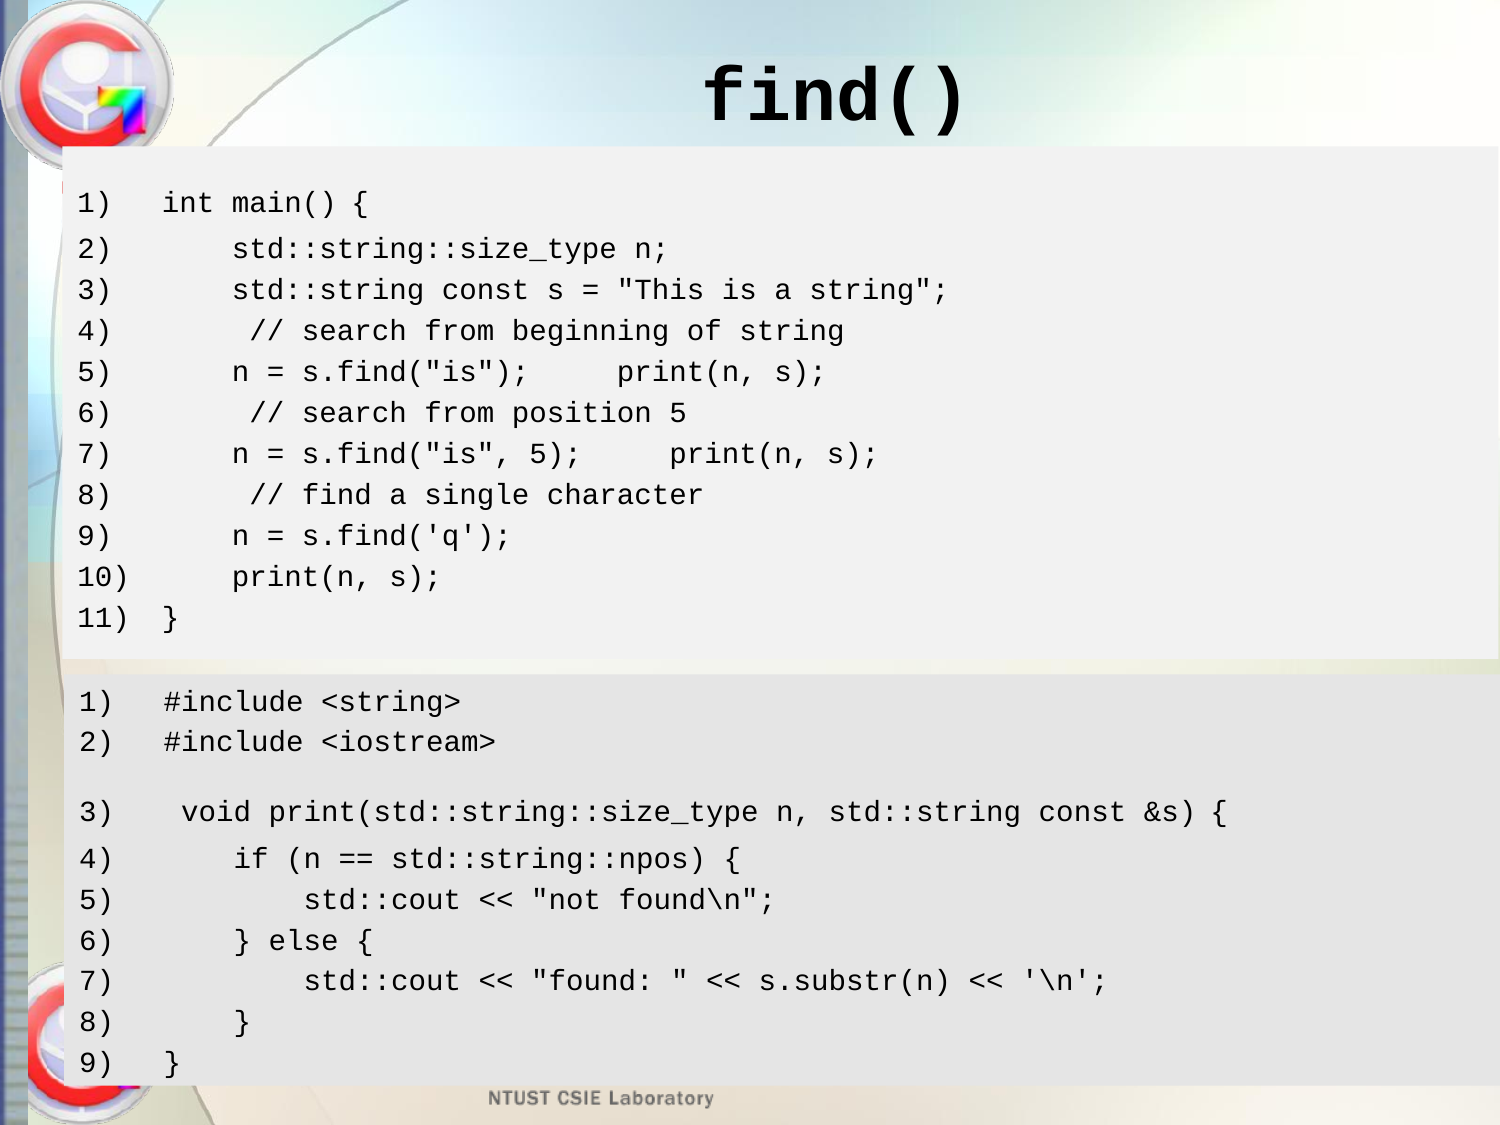

# find()
int main() {
    std::string::size_type n;
    std::string const s = "This is a string";
     // search from beginning of string
    n = s.find("is");     print(n, s);
     // search from position 5
    n = s.find("is", 5);     print(n, s);
     // find a single character
    n = s.find('q');
    print(n, s);
}
#include <string>
#include <iostream>
 void print(std::string::size_type n, std::string const &s) {
    if (n == std::string::npos) {
        std::cout << "not found\n";
    } else {
        std::cout << "found: " << s.substr(n) << '\n';
    }
}
33